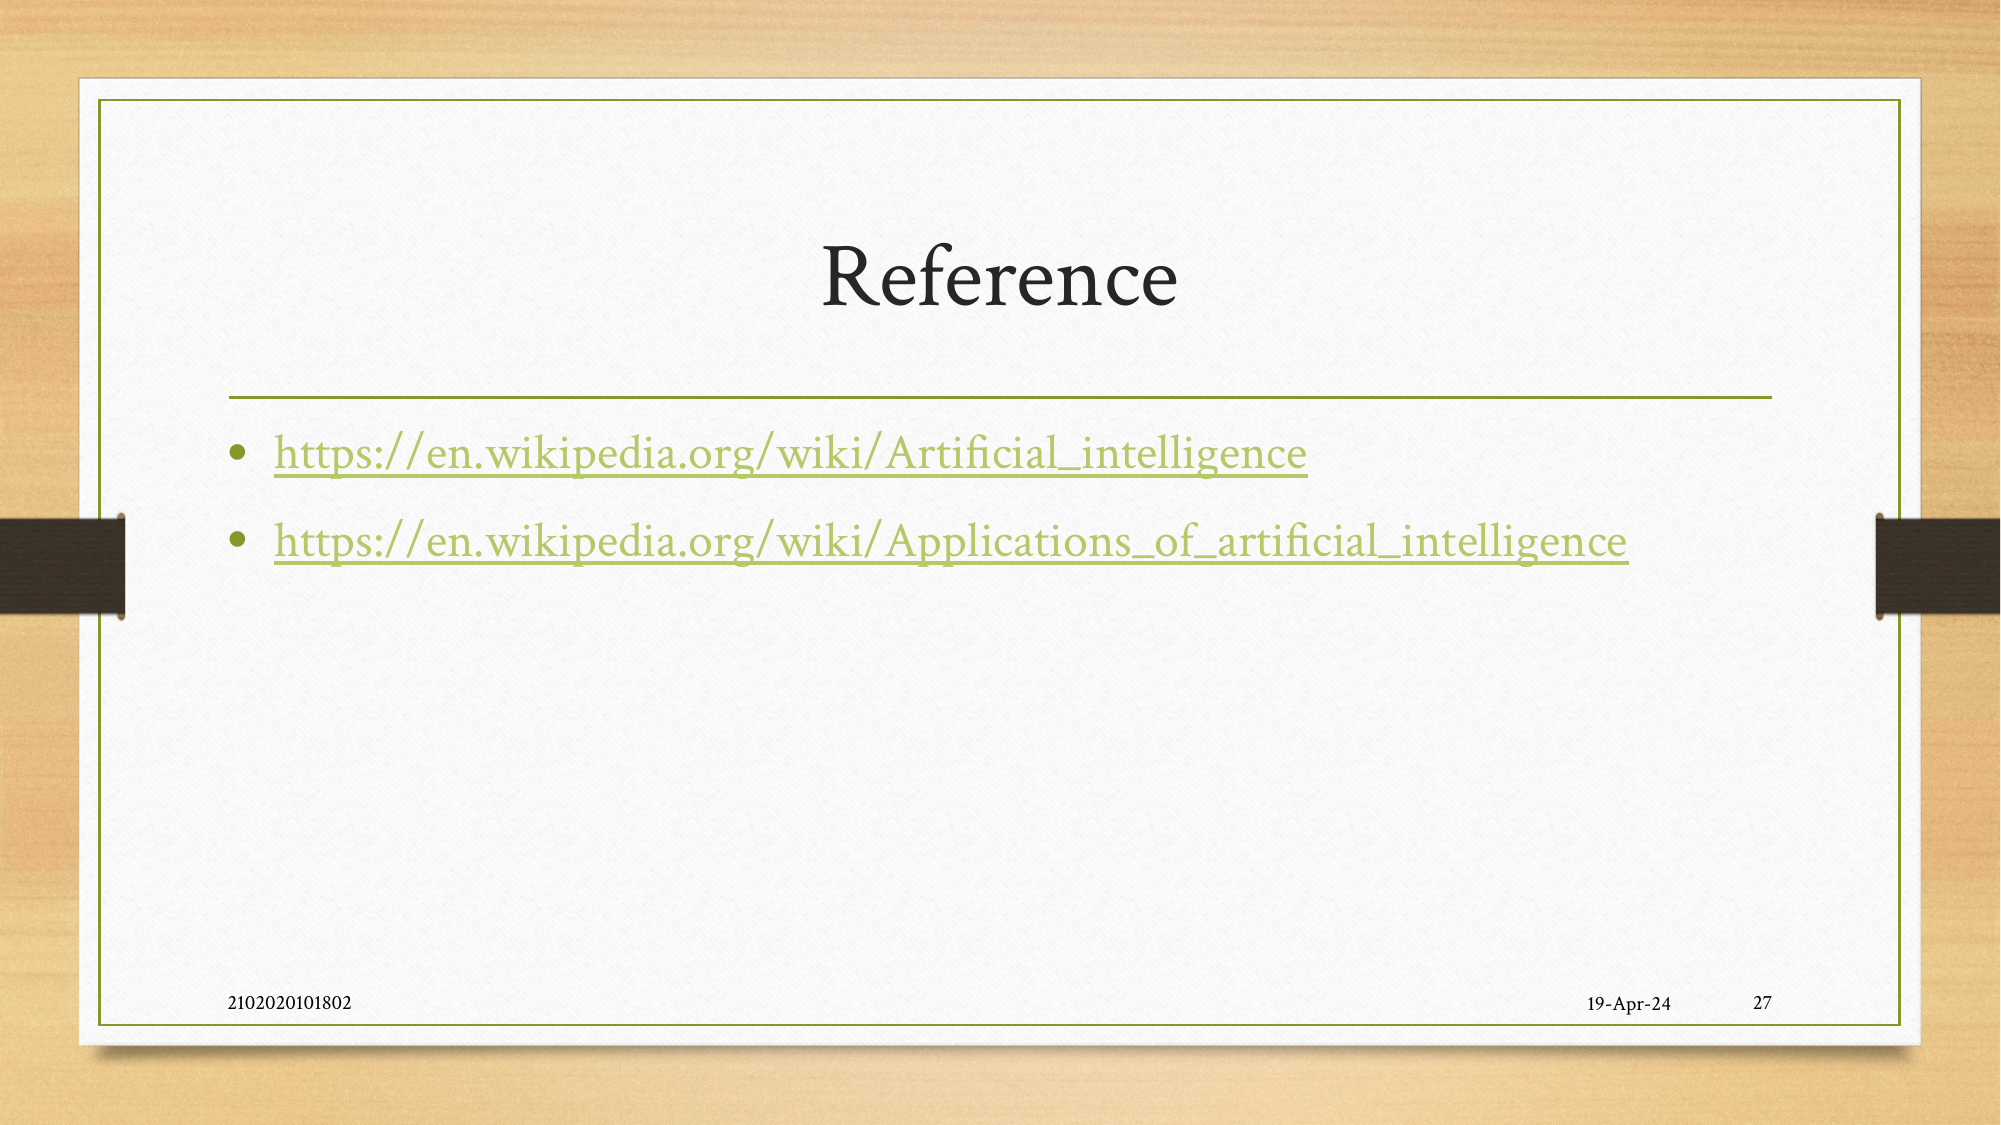

# Reference
https://en.wikipedia.org/wiki/Artificial_intelligence
https://en.wikipedia.org/wiki/Applications_of_artificial_intelligence

2102020101802
19-Apr-24
27